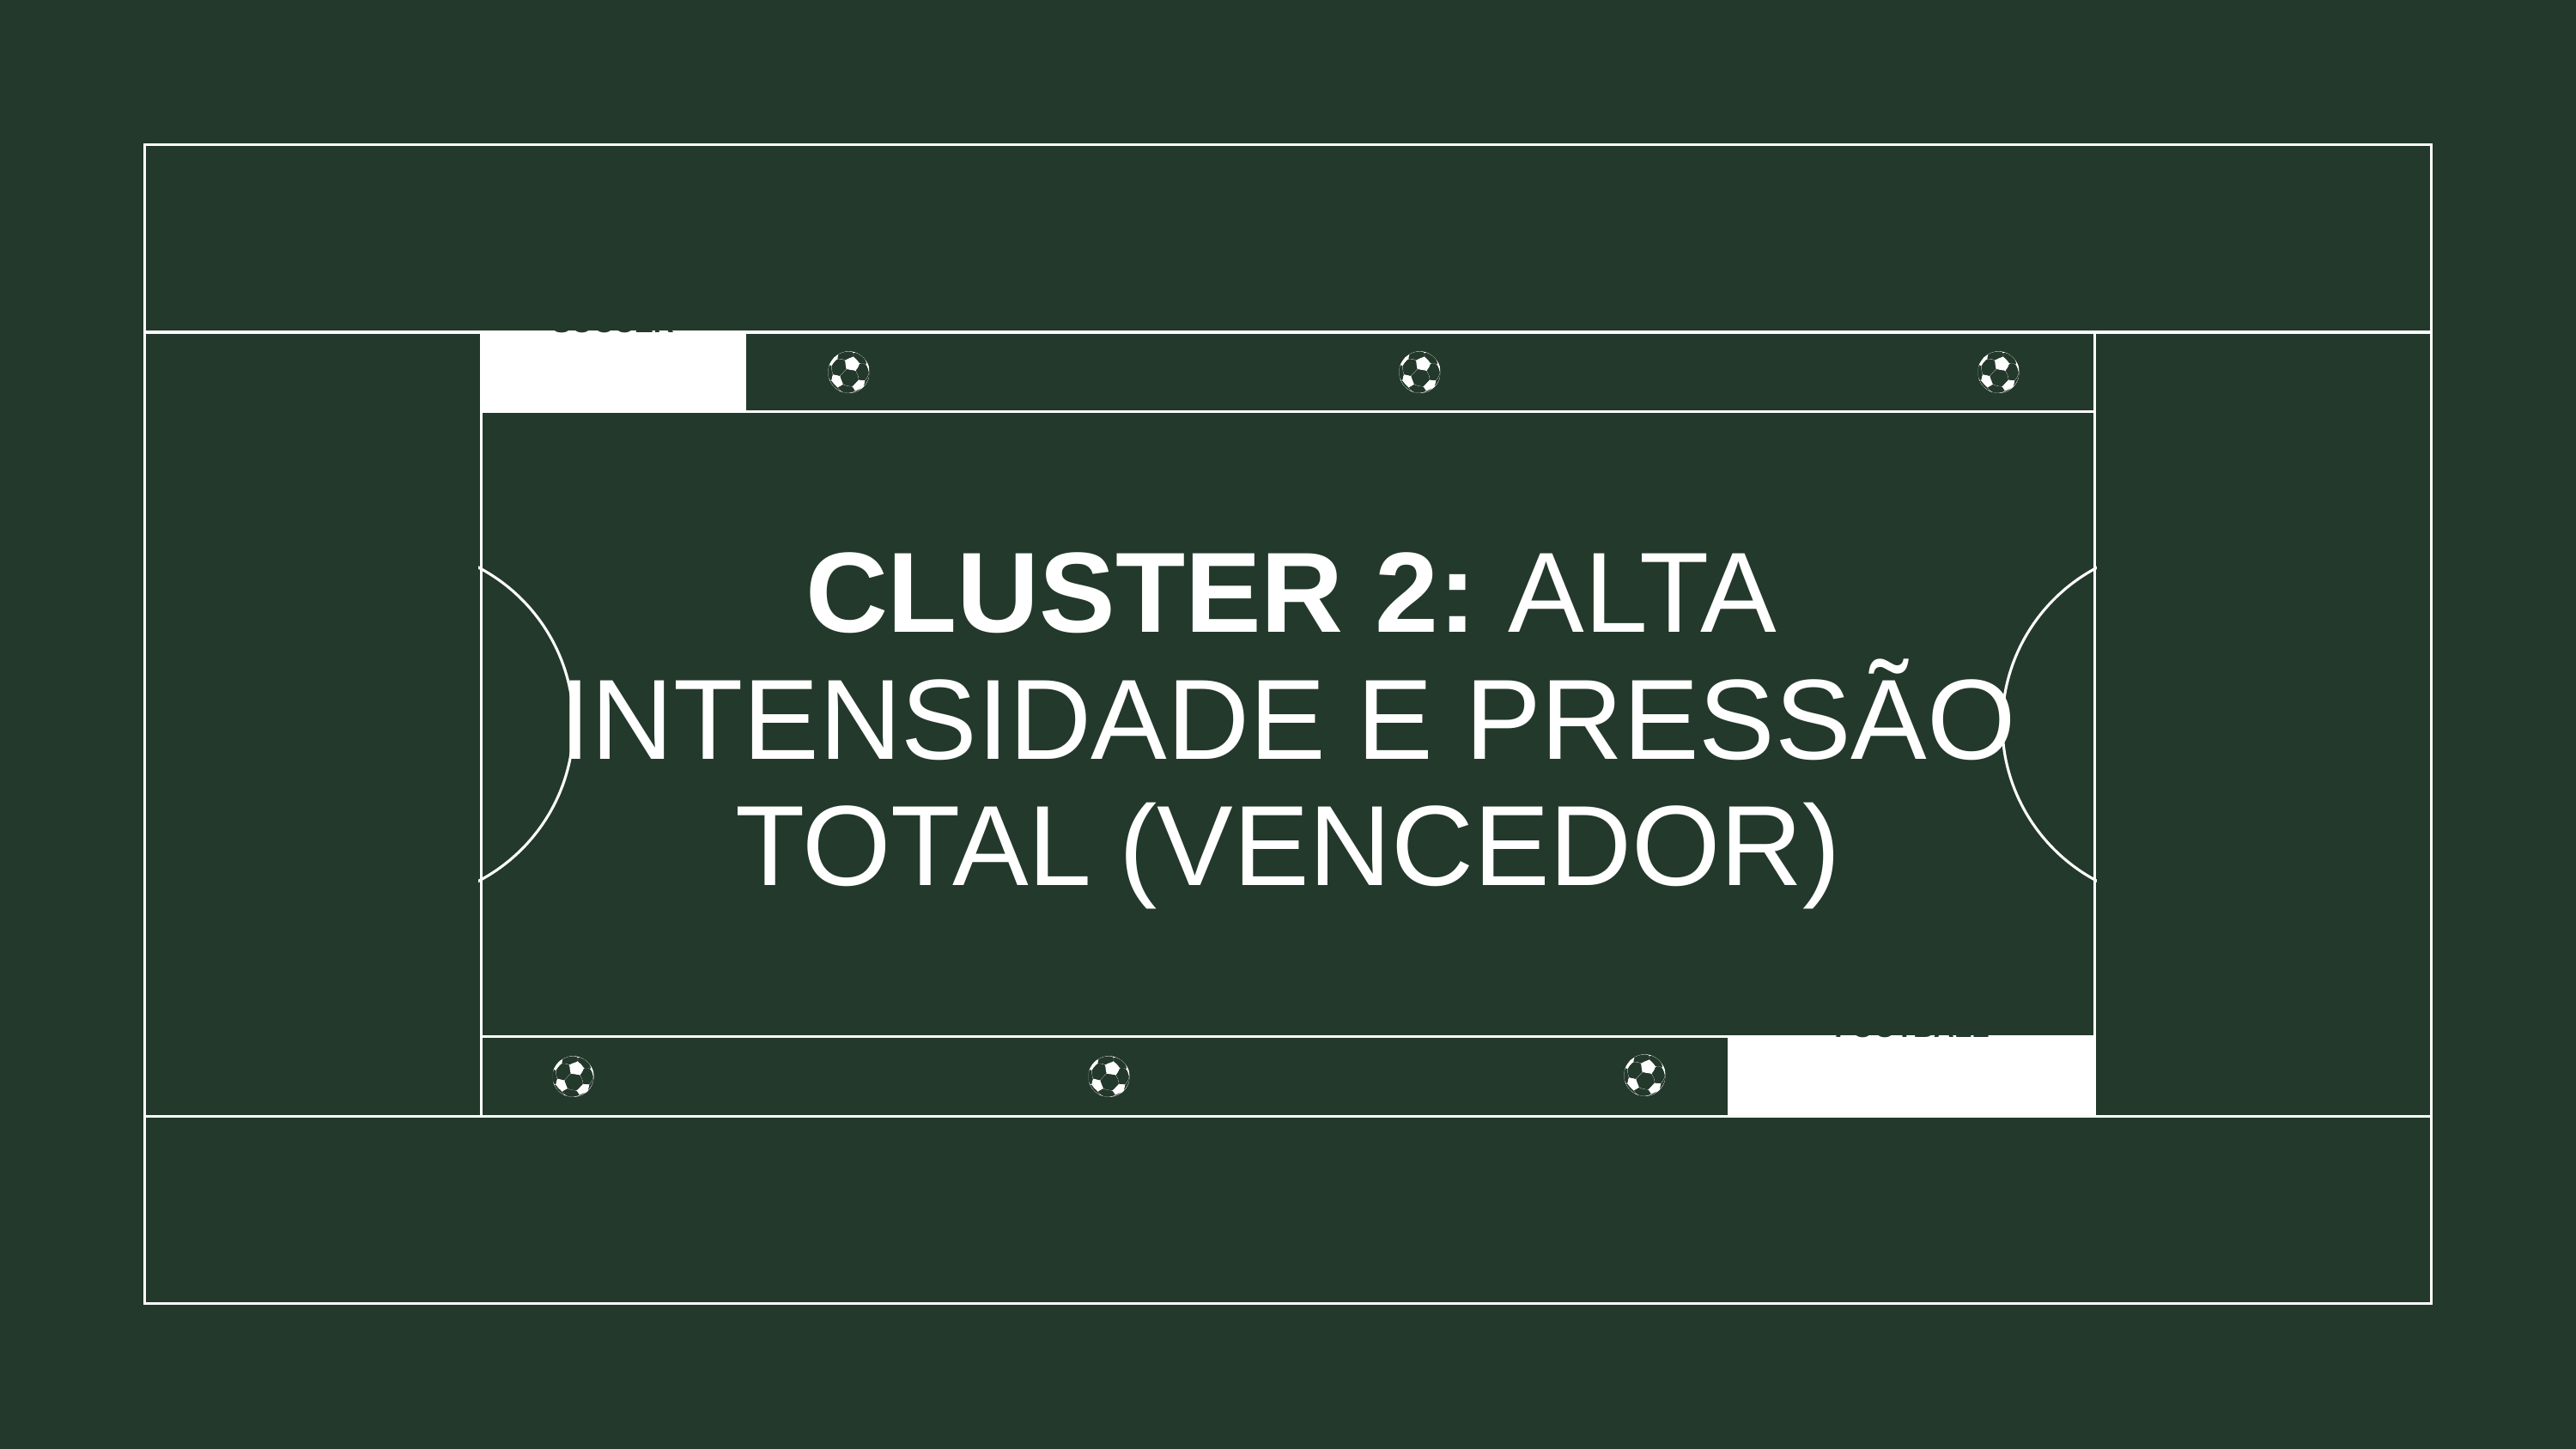

SOCCER

CLUSTER 2: ALTA INTENSIDADE E PRESSÃO TOTAL (VENCEDOR)

FOOTBALL